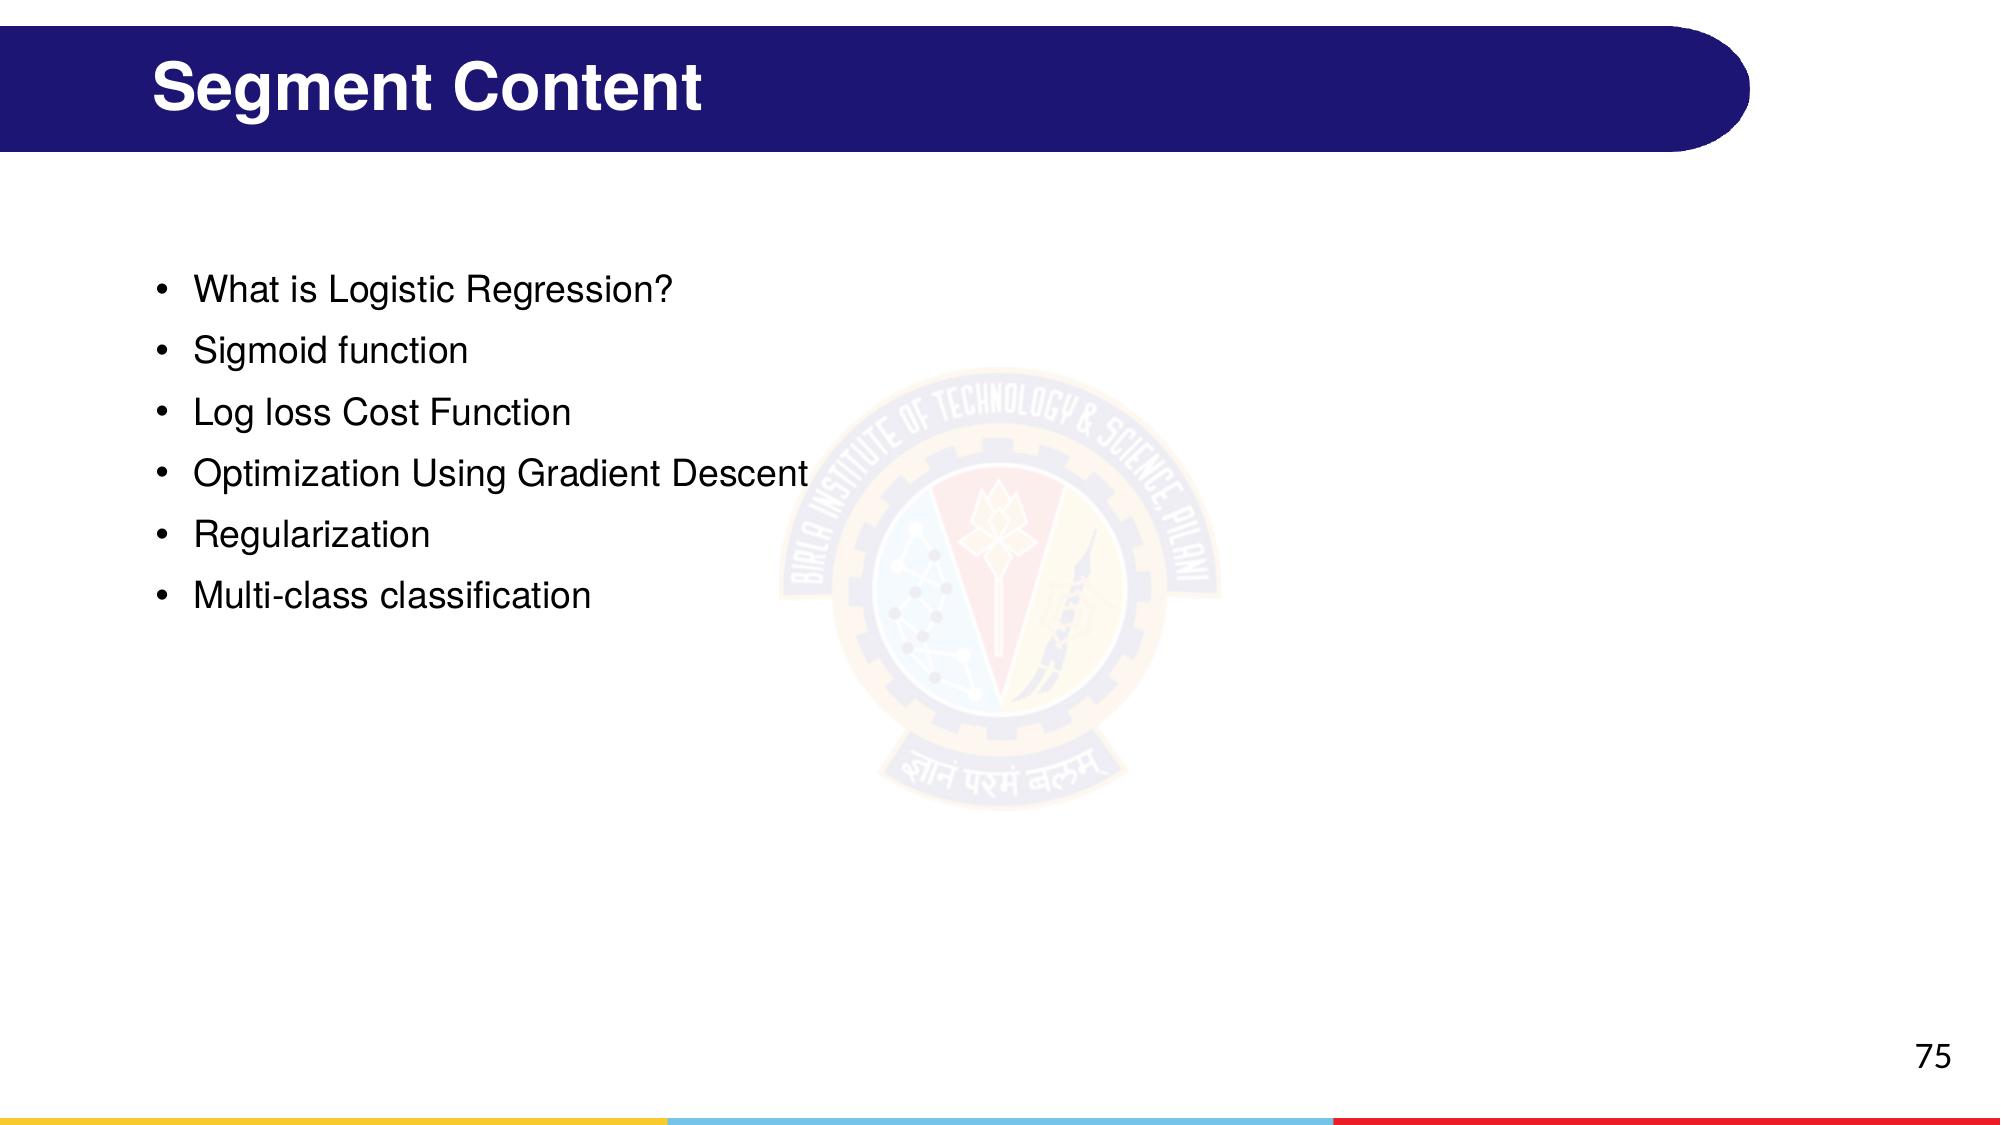

# Segment Content

What is Logistic Regression?
Sigmoid function
Log loss Cost Function
Optimization Using Gradient Descent
Regularization
Multi-class classification

75